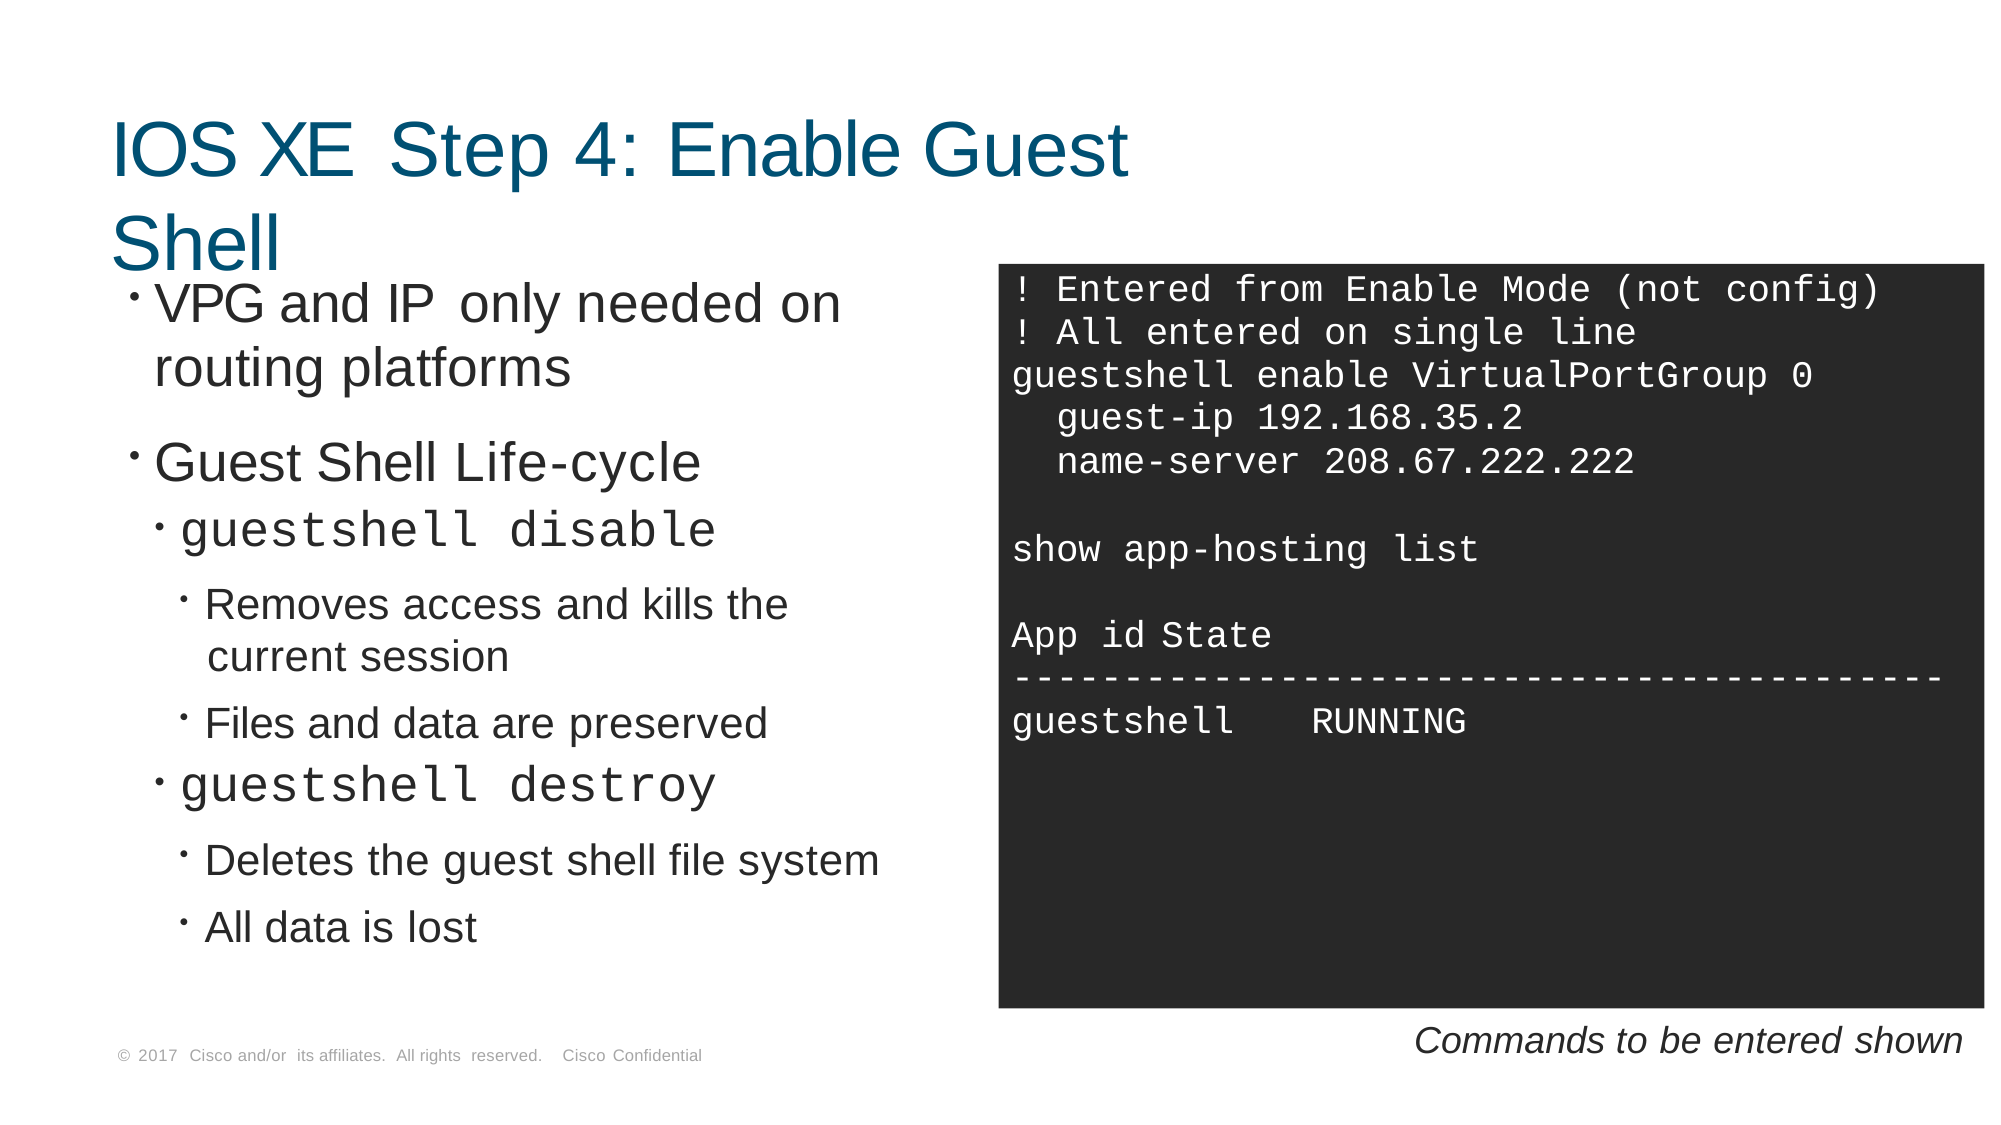

# IOS XE  Step 4: Enable Guest Shell
! Entered from Enable Mode (not config)
! All entered on single line
guestshell enable VirtualPortGroup 0
guest-ip 192.168.35.2
name-server 208.67.222.222

show app-hosting list

App id	State
------------------------------------------
guestshell	RUNNING

VPG and IP  only needed on
routing platforms
Guest Shell Life-cycle
guestshell disable
Removes access and kills the
current session
Files and data are preserved
guestshell destroy
Deletes the guest shell file system
All data is lost
Commands to be entered shown
© 2017  Cisco and/or  its affiliates.  All rights  reserved.    Cisco Confidential